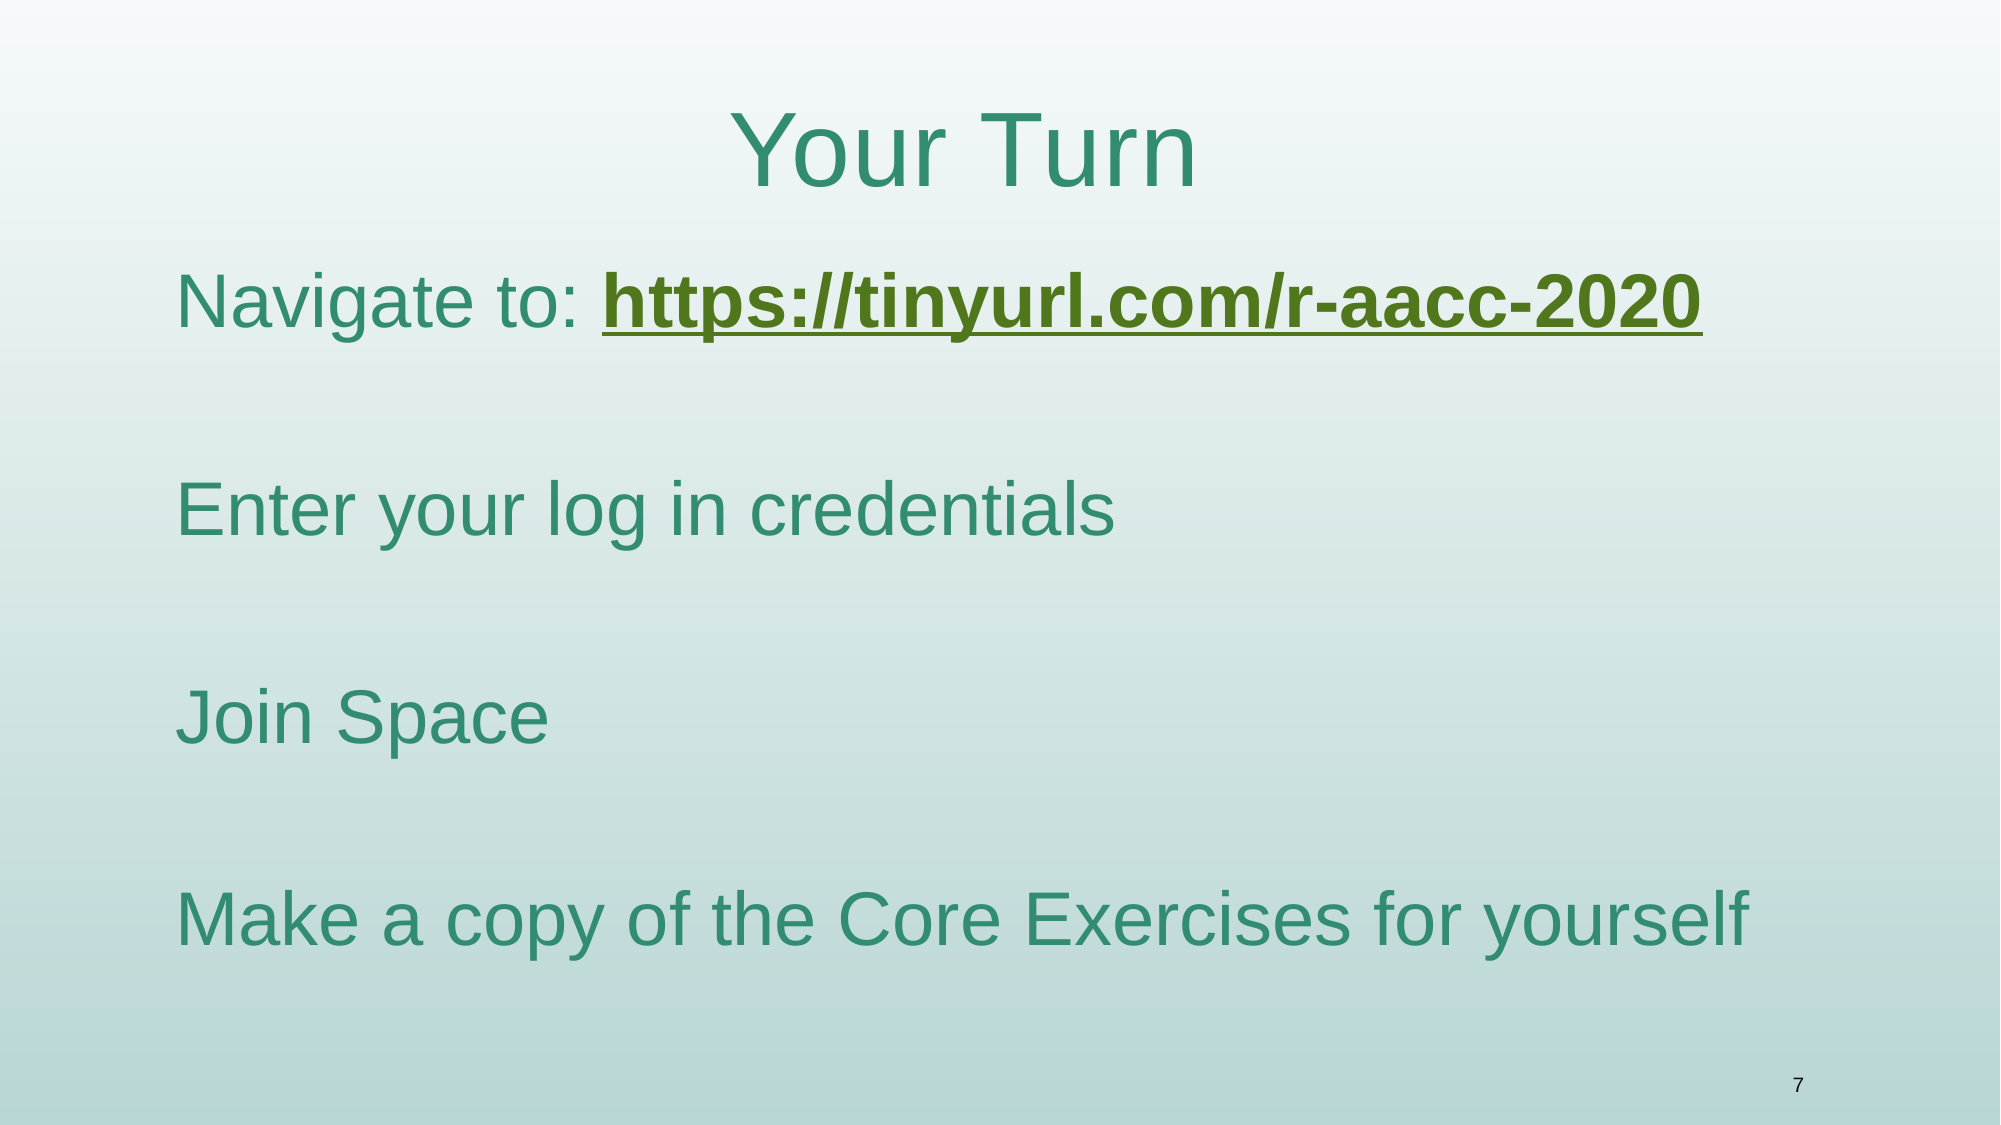

# Your Turn
Navigate to: https://tinyurl.com/r-aacc-2020

Enter your log in credentials

Join Space

Make a copy of the Core Exercises for yourself

7